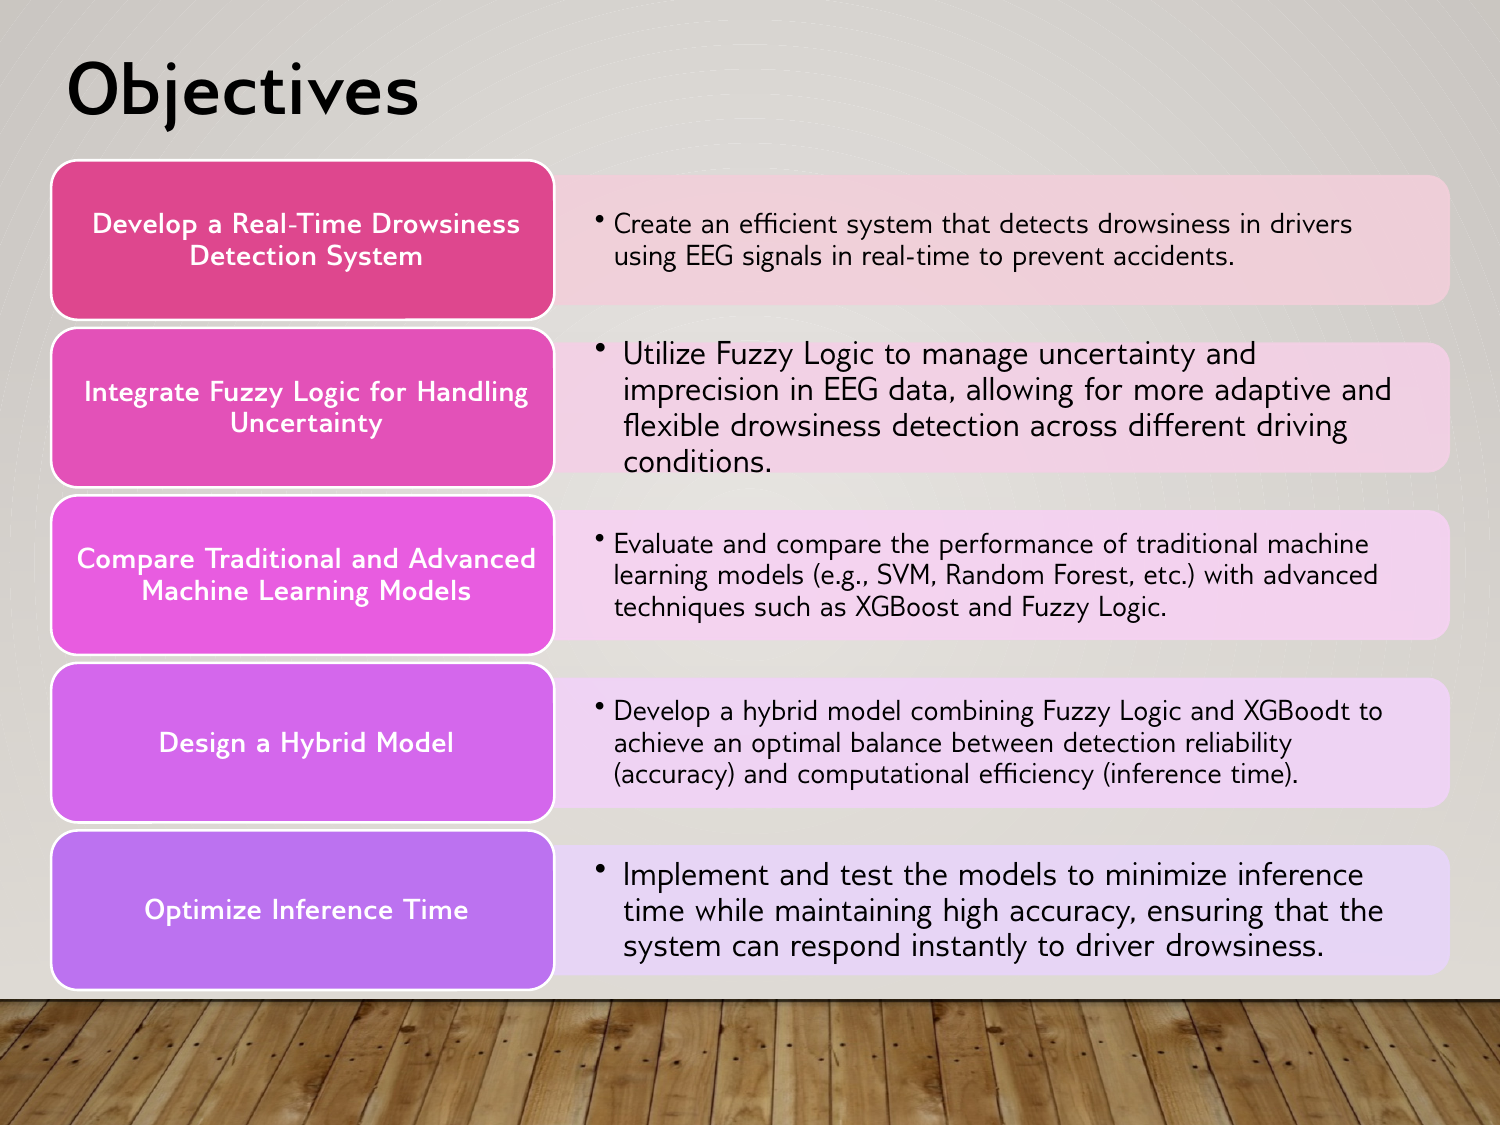

# Objectives
Create an efficient system that detects drowsiness in drivers using EEG signals in real-time to prevent accidents.
Develop a Real-Time Drowsiness Detection System
Utilize Fuzzy Logic to manage uncertainty and imprecision in EEG data, allowing for more adaptive and flexible drowsiness detection across different driving conditions.
Integrate Fuzzy Logic for Handling Uncertainty
Evaluate and compare the performance of traditional machine learning models (e.g., SVM, Random Forest, etc.) with advanced techniques such as XGBoost and Fuzzy Logic.
Compare Traditional and Advanced Machine Learning Models
Develop a hybrid model combining Fuzzy Logic and XGBoodt to achieve an optimal balance between detection reliability (accuracy) and computational efficiency (inference time).
Design a Hybrid Model
Implement and test the models to minimize inference time while maintaining high accuracy, ensuring that the system can respond instantly to driver drowsiness.
Optimize Inference Time